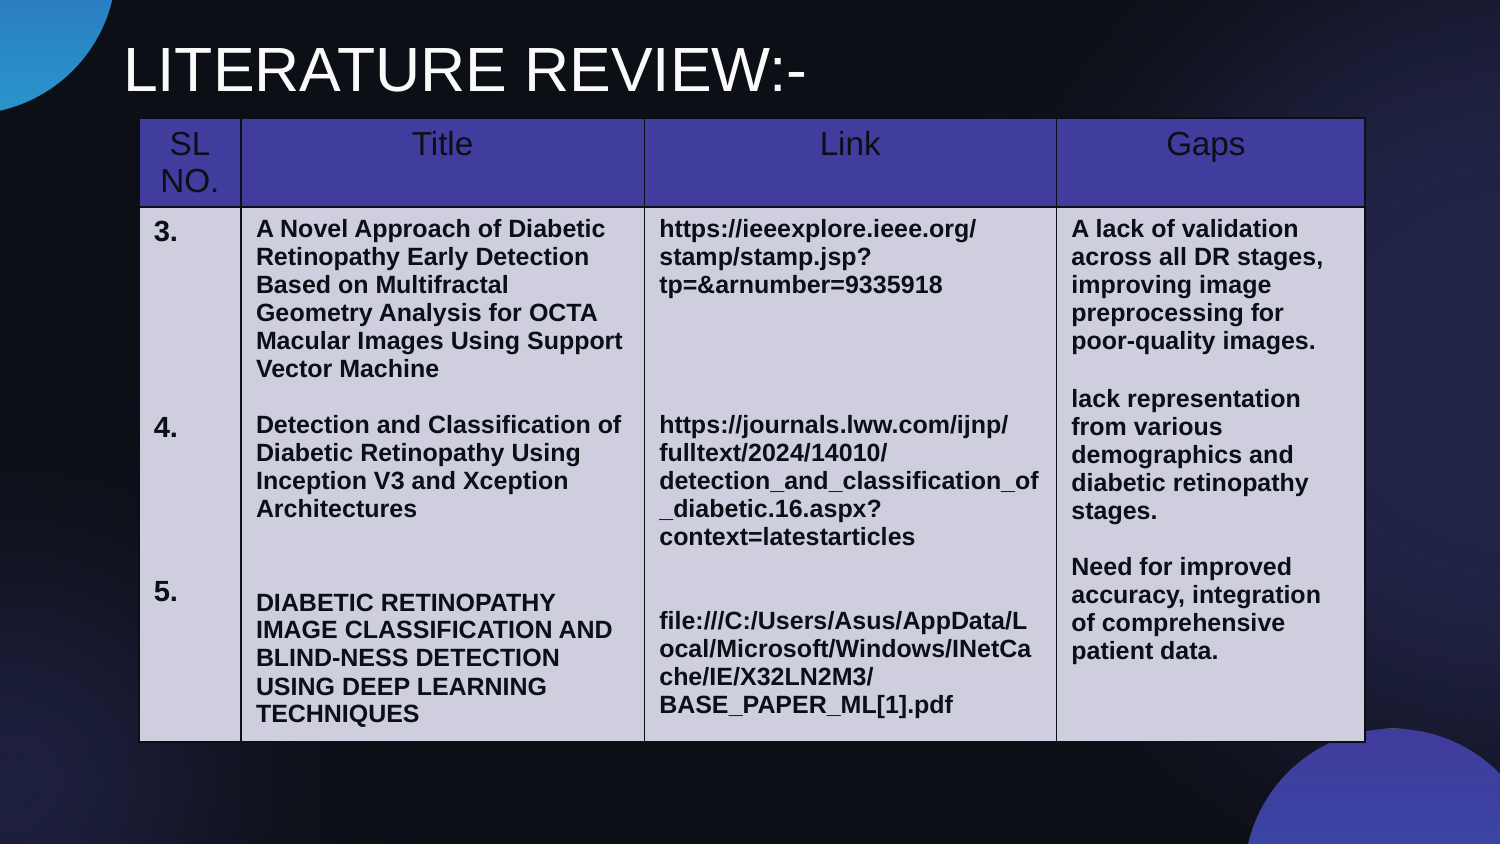

# LITERATURE REVIEW:-
| SL NO. | Title | Link | Gaps |
| --- | --- | --- | --- |
| 3. 4. 5. | A Novel Approach of Diabetic Retinopathy Early Detection Based on Multifractal Geometry Analysis for OCTA Macular Images Using Support Vector Machine Detection and Classification of Diabetic Retinopathy Using Inception V3 and Xception Architectures DIABETIC RETINOPATHY IMAGE CLASSIFICATION AND BLIND-NESS DETECTION USING DEEP LEARNING TECHNIQUES | https://ieeexplore.ieee.org/stamp/stamp.jsp?tp=&arnumber=9335918 https://journals.lww.com/ijnp/fulltext/2024/14010/detection\_and\_classification\_of\_diabetic.16.aspx?context=latestarticles file:///C:/Users/Asus/AppData/Local/Microsoft/Windows/INetCache/IE/X32LN2M3/BASE\_PAPER\_ML[1].pdf | A lack of validation across all DR stages, improving image preprocessing for poor-quality images. lack representation from various demographics and diabetic retinopathy stages. Need for improved accuracy, integration of comprehensive patient data. |